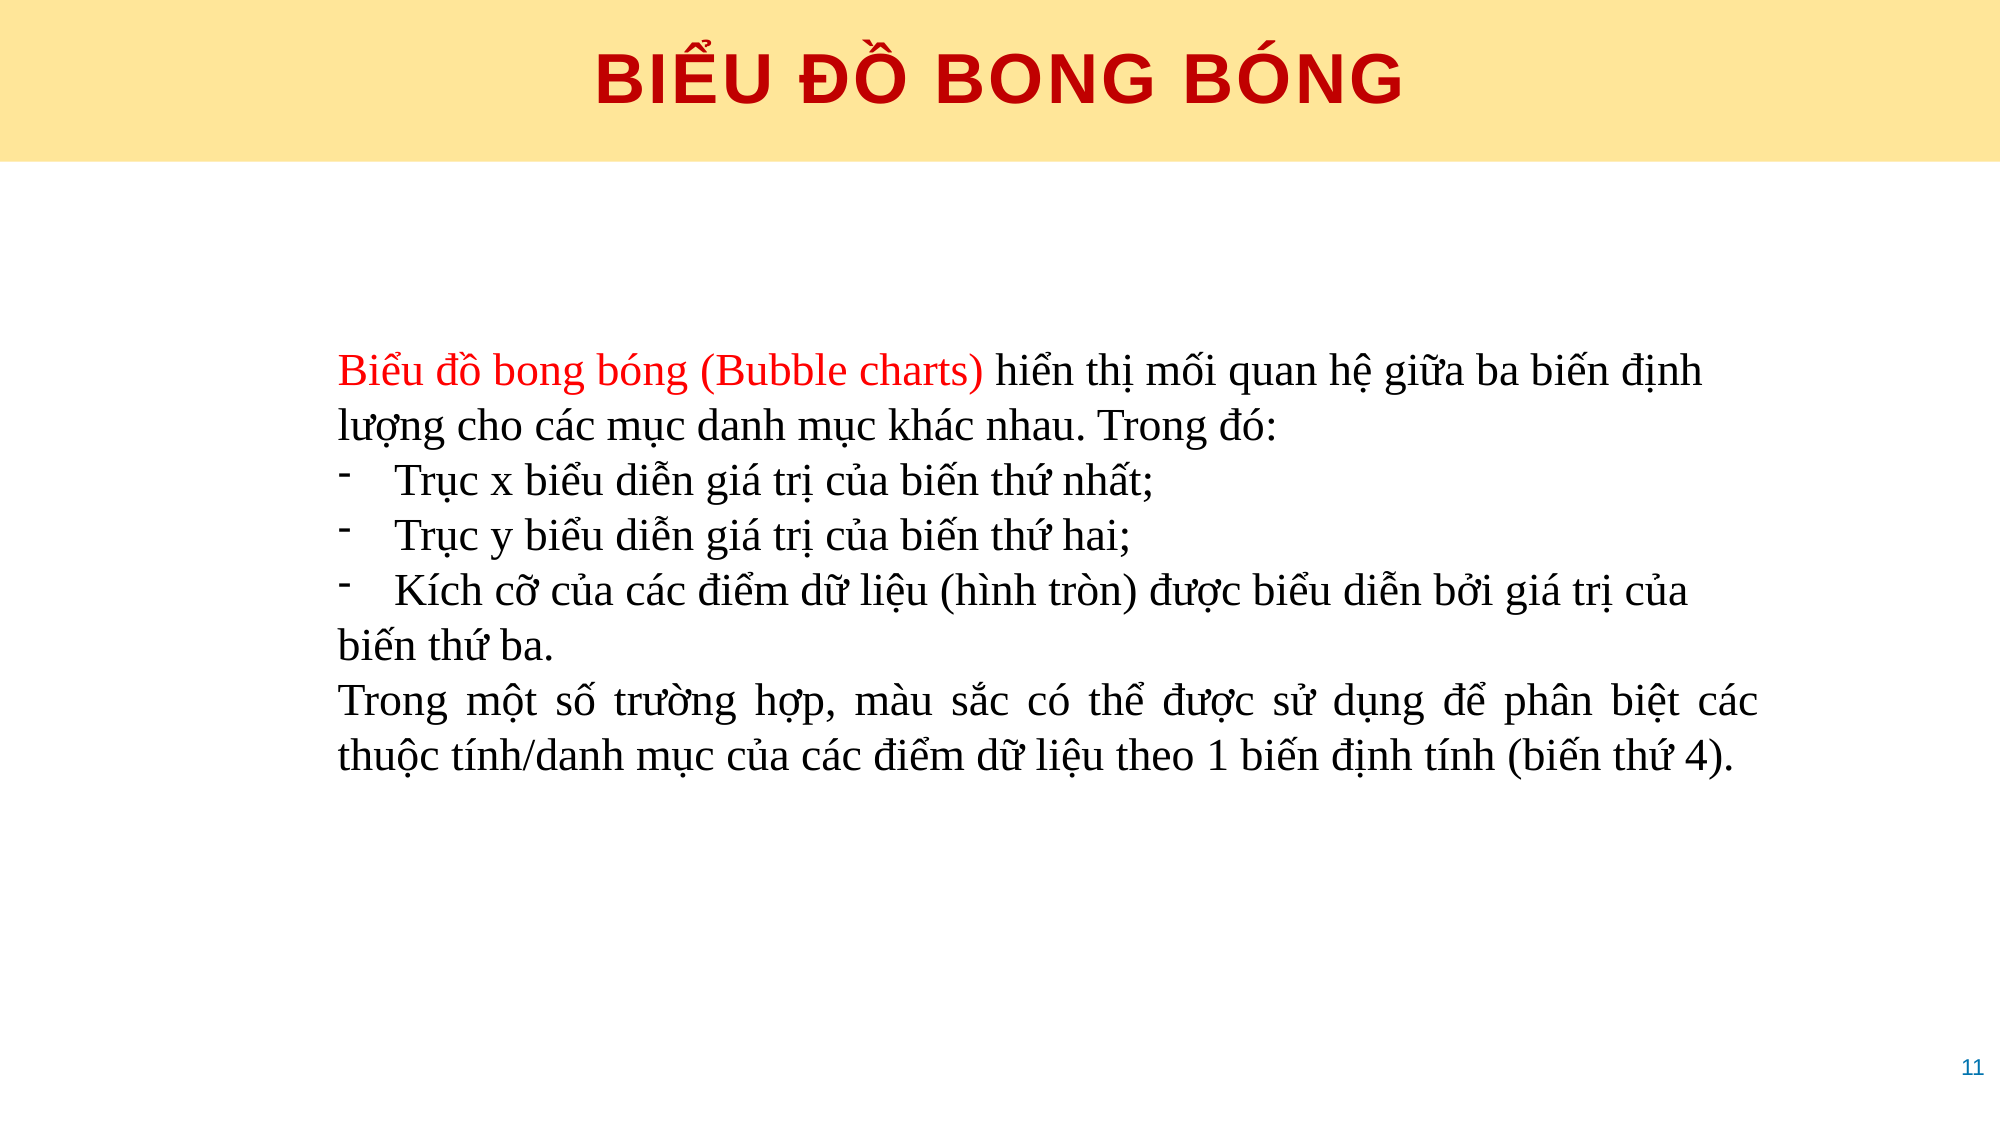

# BIỂU ĐỒ BONG BÓNG
Biểu đồ bong bóng (Bubble charts) hiển thị mối quan hệ giữa ba biến định
lượng cho các mục danh mục khác nhau. Trong đó:
Trục x biểu diễn giá trị của biến thứ nhất;
Trục y biểu diễn giá trị của biến thứ hai;
Kích cỡ của các điểm dữ liệu (hình tròn) được biểu diễn bởi giá trị của
biến thứ ba.
Trong một số trường hợp, màu sắc có thể được sử dụng để phân biệt các thuộc tính/danh mục của các điểm dữ liệu theo 1 biến định tính (biến thứ 4).
11